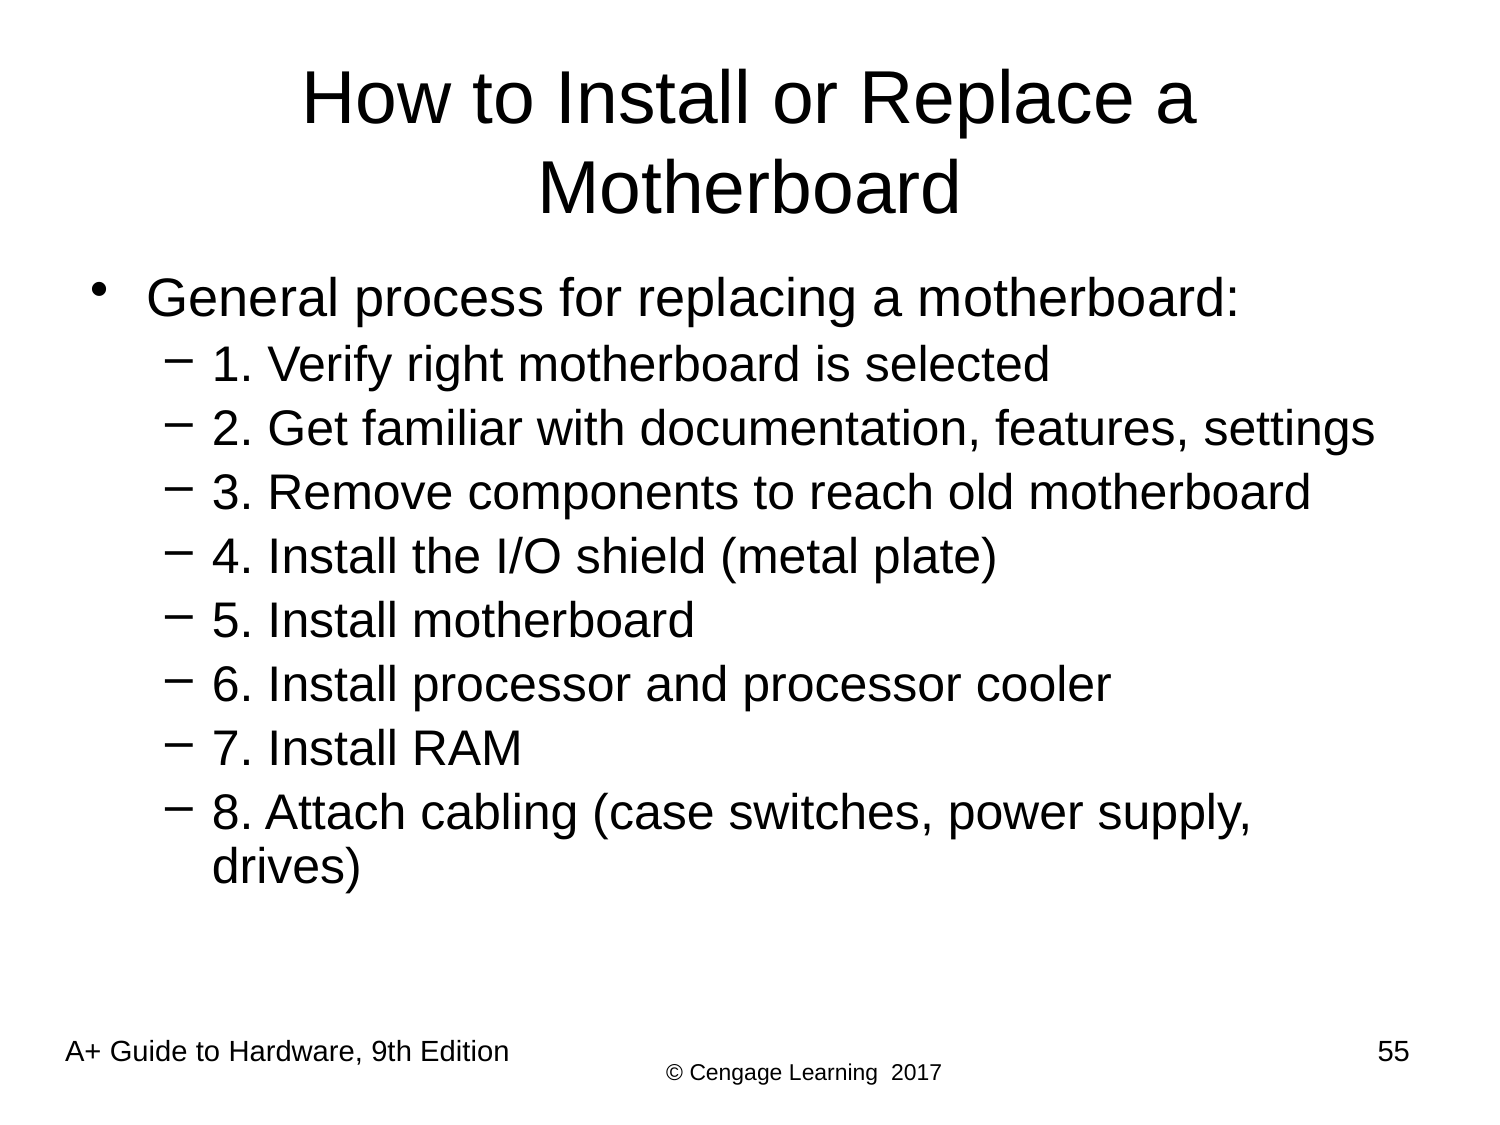

# How to Install or Replace a Motherboard
General process for replacing a motherboard:
1. Verify right motherboard is selected
2. Get familiar with documentation, features, settings
3. Remove components to reach old motherboard
4. Install the I/O shield (metal plate)
5. Install motherboard
6. Install processor and processor cooler
7. Install RAM
8. Attach cabling (case switches, power supply, drives)
55
A+ Guide to Hardware, 9th Edition